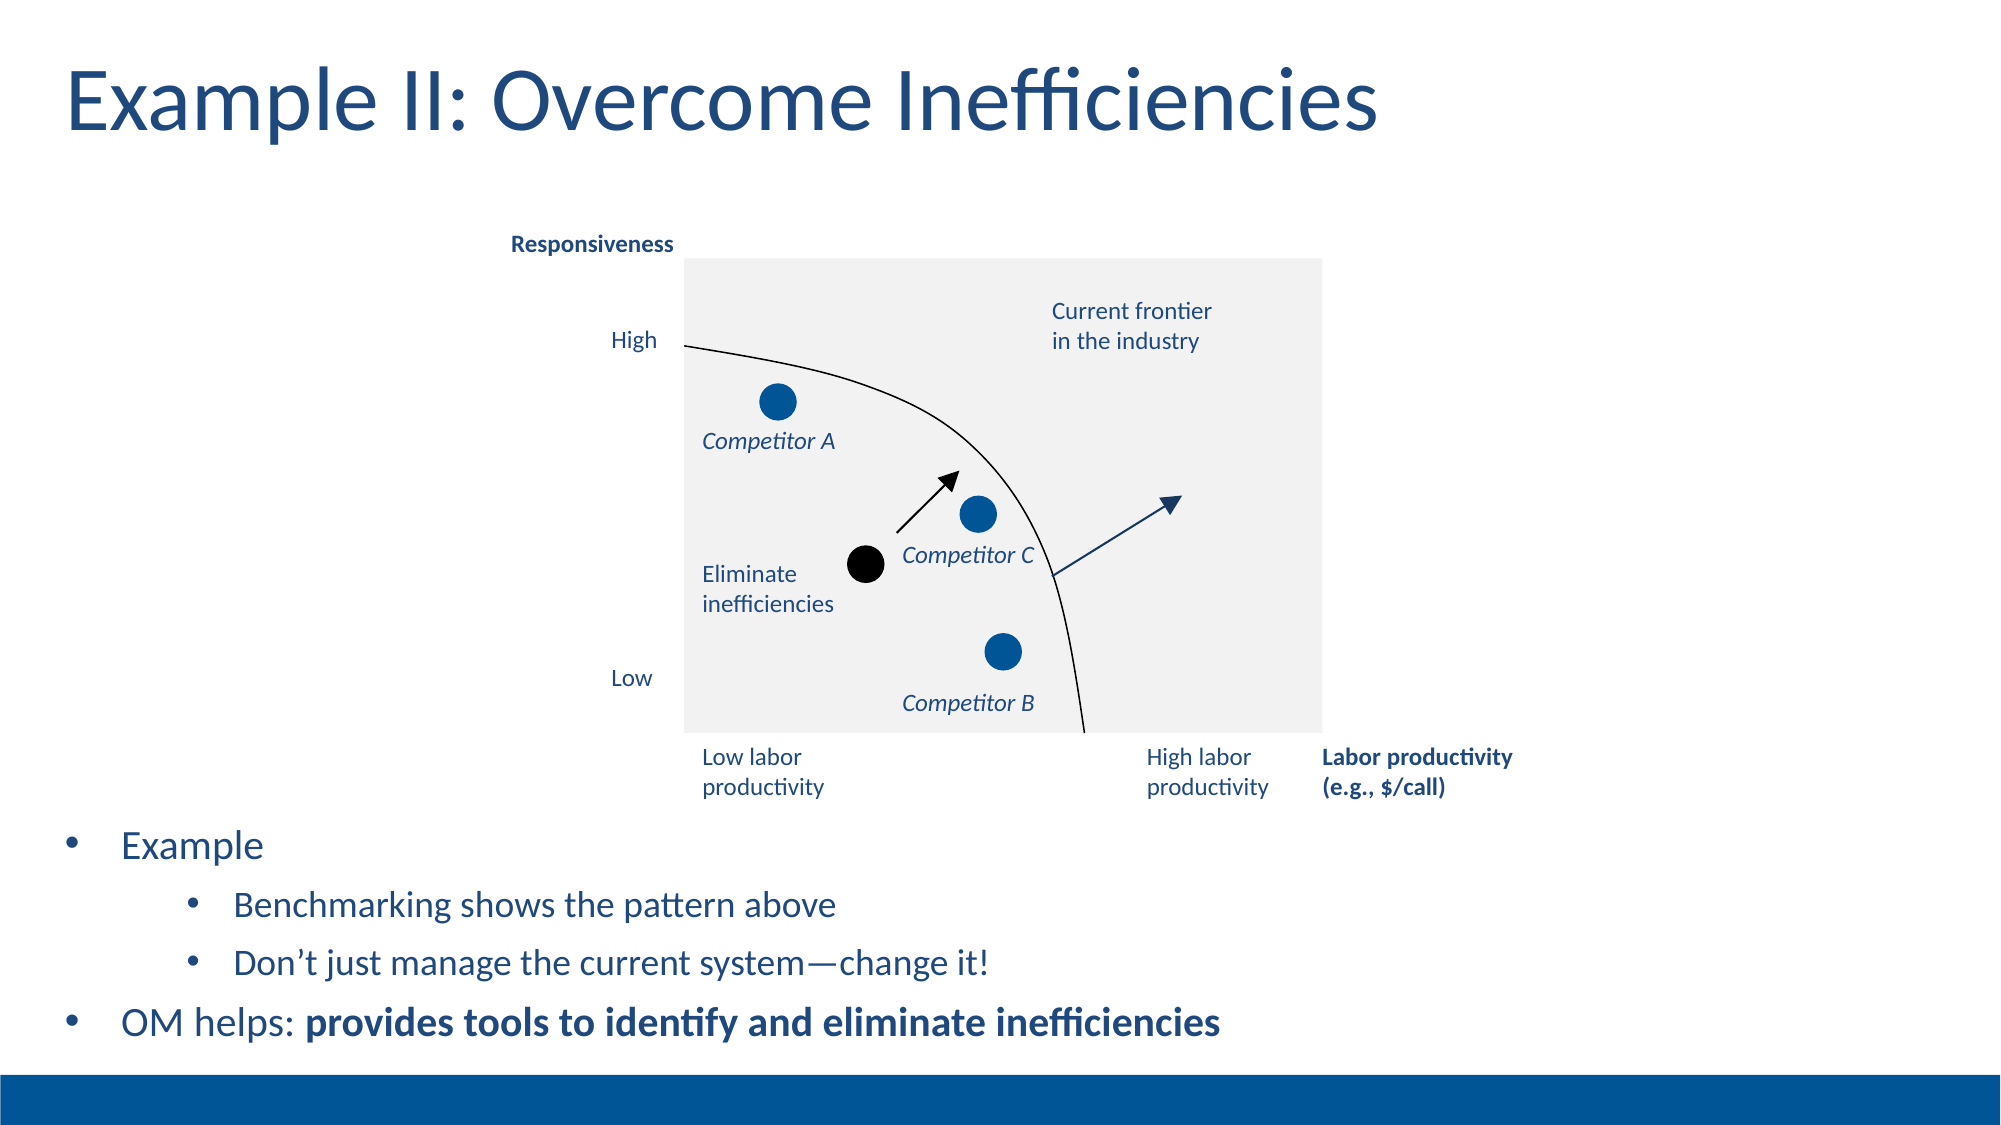

# Example II: Overcome Inefficiencies
Responsiveness

Current frontier
in the industry
High

Competitor A

Competitor C

Eliminate
inefficiencies

Low
Competitor B
Low labor
productivity
High labor
productivity
Labor productivity
(e.g., $/call)

Example
Benchmarking shows the pattern above
Don’t just manage the current system—change it!
OM helps: provides tools to identify and eliminate inefficiencies